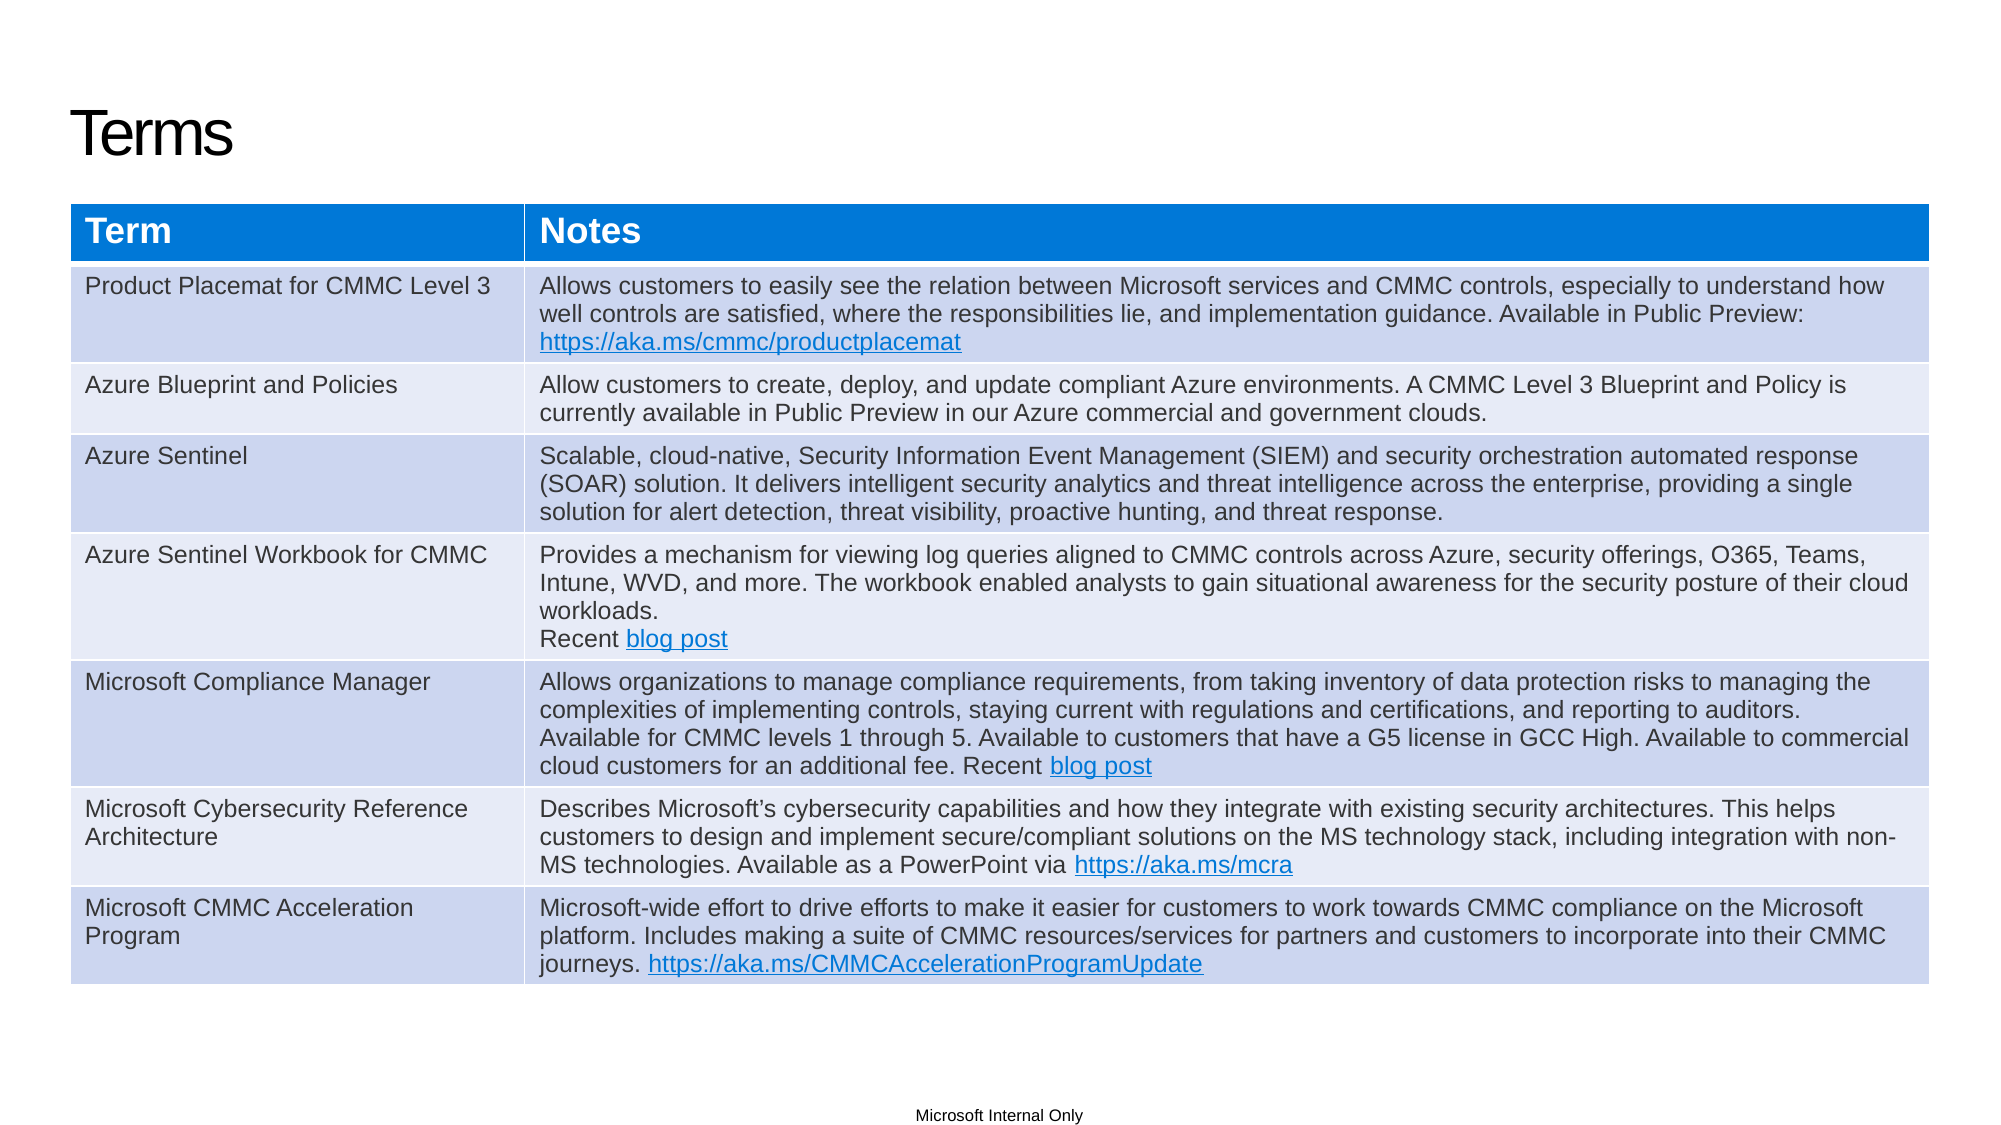

Terms
| Term | Notes |
| --- | --- |
| Product Placemat for CMMC Level 3 | Allows customers to easily see the relation between Microsoft services and CMMC controls, especially to understand how well controls are satisfied, where the responsibilities lie, and implementation guidance. Available in Public Preview: https://aka.ms/cmmc/productplacemat |
| Azure Blueprint and Policies | Allow customers to create, deploy, and update compliant Azure environments. A CMMC Level 3 Blueprint and Policy is currently available in Public Preview in our Azure commercial and government clouds. |
| Azure Sentinel | Scalable, cloud-native, Security Information Event Management (SIEM) and security orchestration automated response (SOAR) solution. It delivers intelligent security analytics and threat intelligence across the enterprise, providing a single solution for alert detection, threat visibility, proactive hunting, and threat response. |
| Azure Sentinel Workbook for CMMC | Provides a mechanism for viewing log queries aligned to CMMC controls across Azure, security offerings, O365, Teams, Intune, WVD, and more. The workbook enabled analysts to gain situational awareness for the security posture of their cloud workloads. Recent blog post |
| Microsoft Compliance Manager | Allows organizations to manage compliance requirements, from taking inventory of data protection risks to managing the complexities of implementing controls, staying current with regulations and certifications, and reporting to auditors. Available for CMMC levels 1 through 5. Available to customers that have a G5 license in GCC High. Available to commercial cloud customers for an additional fee. Recent blog post |
| Microsoft Cybersecurity Reference Architecture | Describes Microsoft’s cybersecurity capabilities and how they integrate with existing security architectures. This helps customers to design and implement secure/compliant solutions on the MS technology stack, including integration with non-MS technologies. Available as a PowerPoint via https://aka.ms/mcra |
| Microsoft CMMC Acceleration Program | Microsoft-wide effort to drive efforts to make it easier for customers to work towards CMMC compliance on the Microsoft platform. Includes making a suite of CMMC resources/services for partners and customers to incorporate into their CMMC journeys. https://aka.ms/CMMCAccelerationProgramUpdate |
Microsoft Internal Only